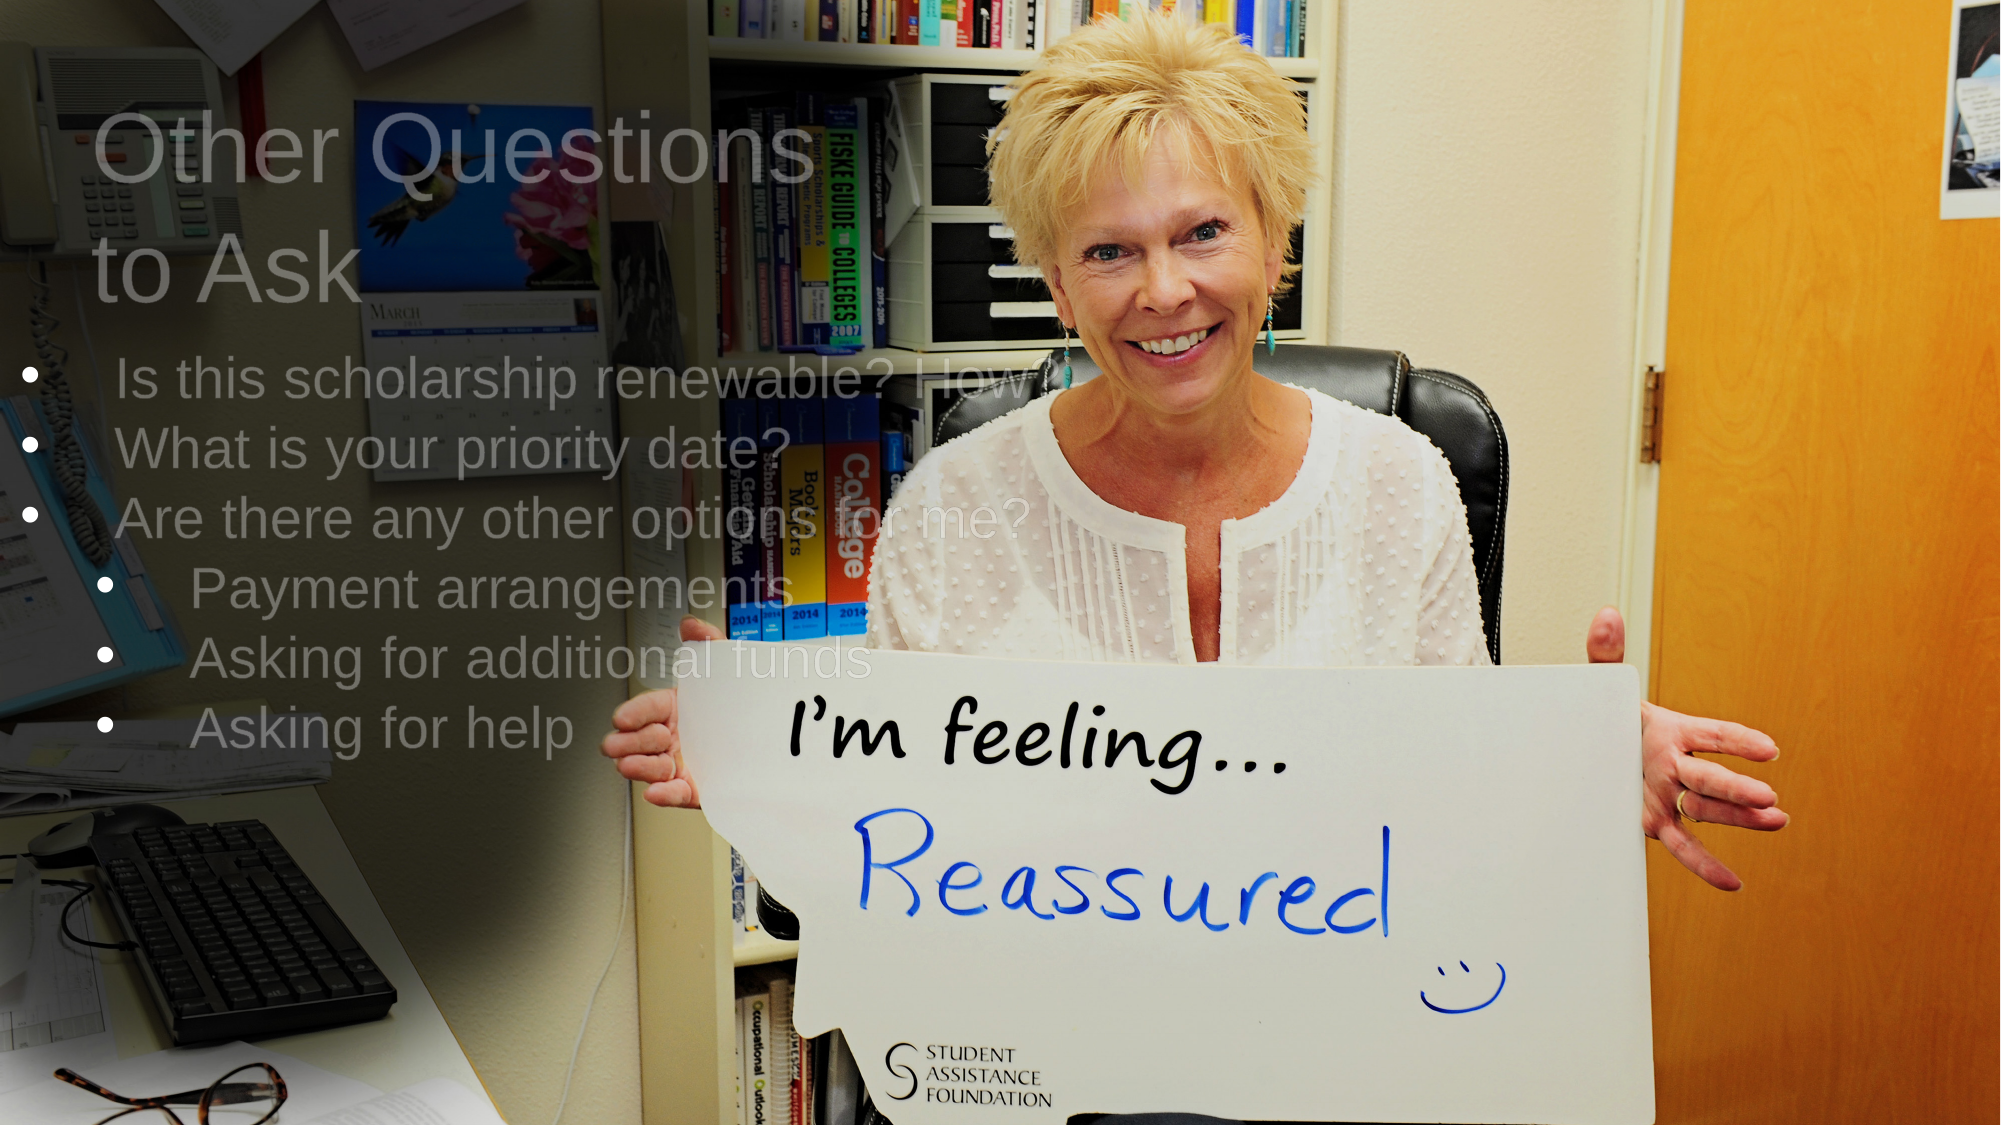

Other Questions to Ask
Is this scholarship renewable? How?
What is your priority date?
Are there any other options for me?
Payment arrangements
Asking for additional funds
Asking for help